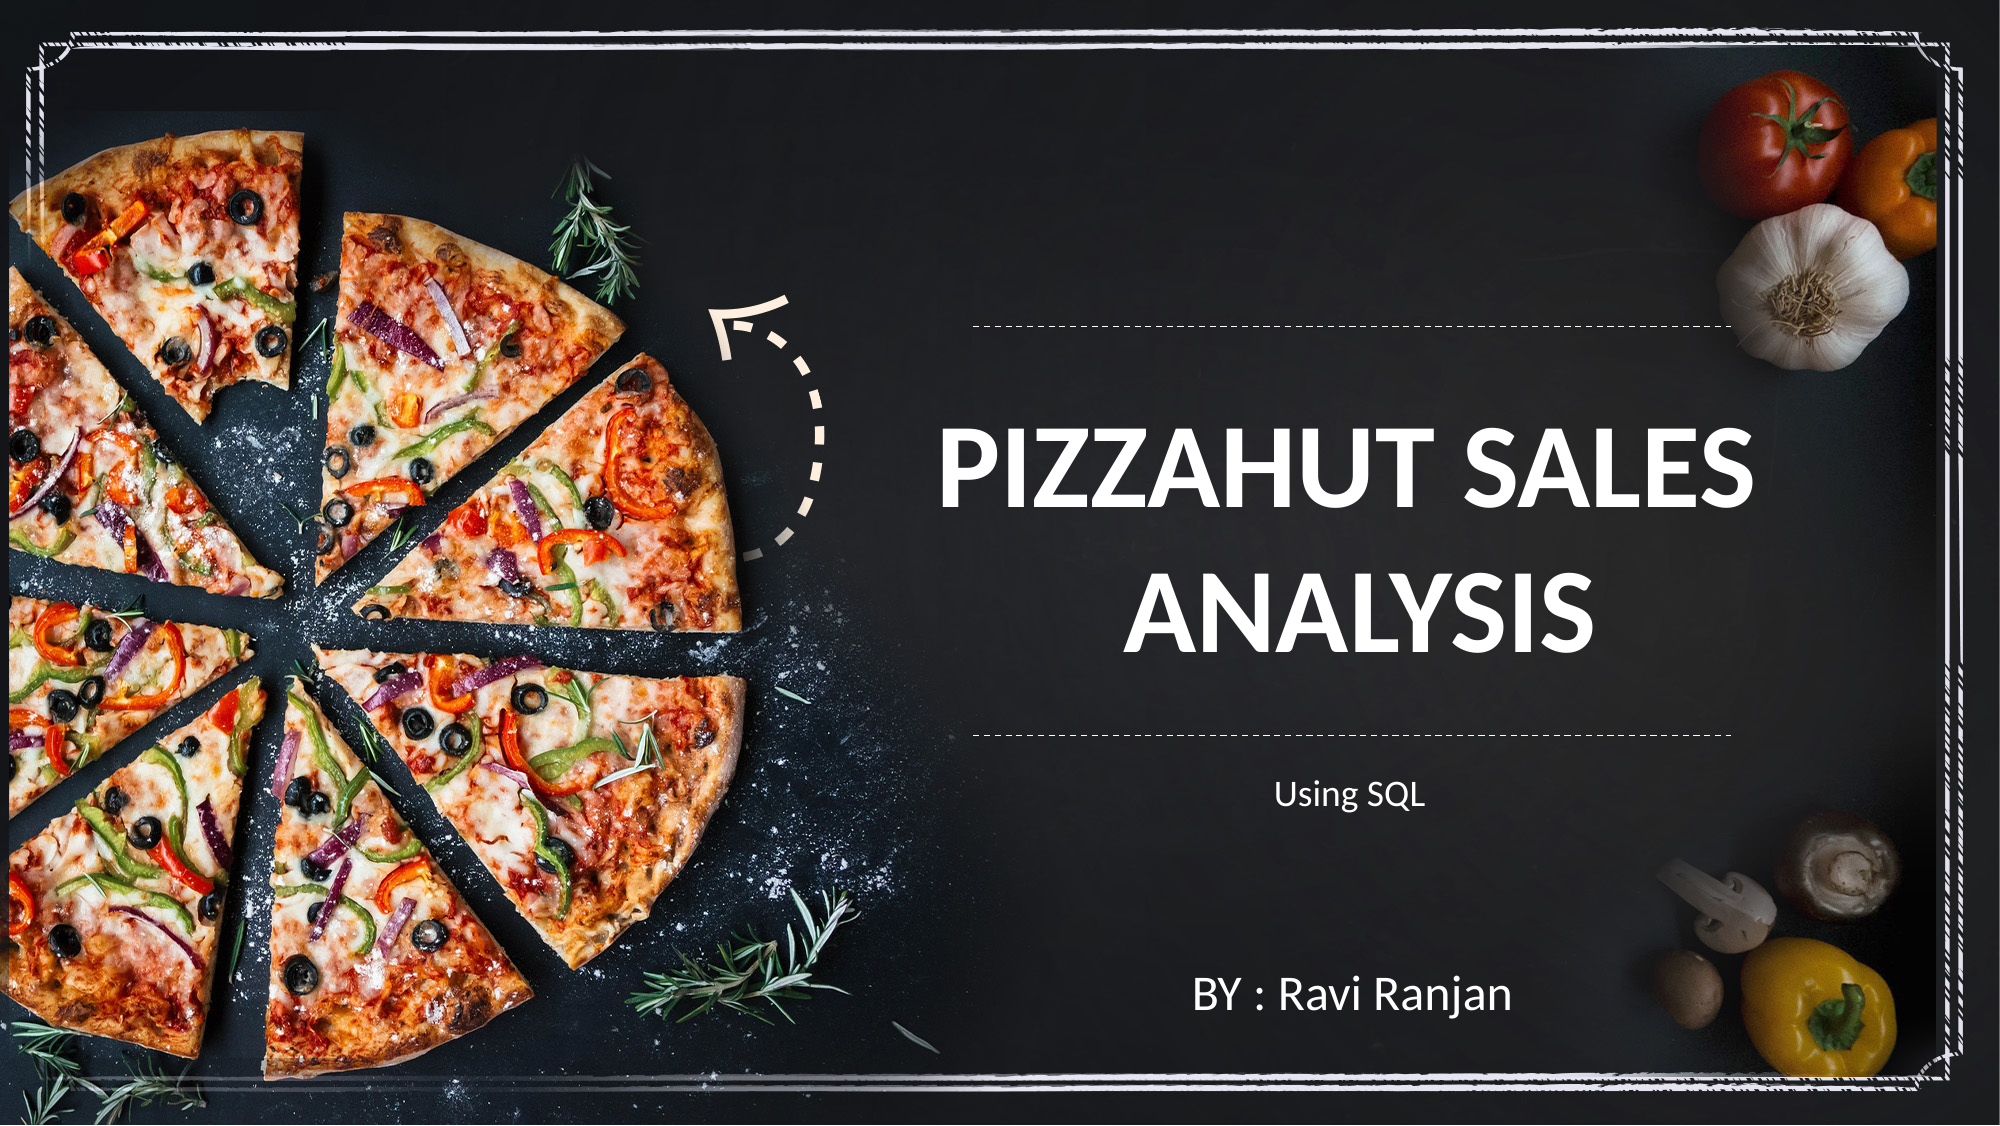

# PIZZAHUT SALES ANALYSIS
 Using SQL
 BY : Ravi Ranjan